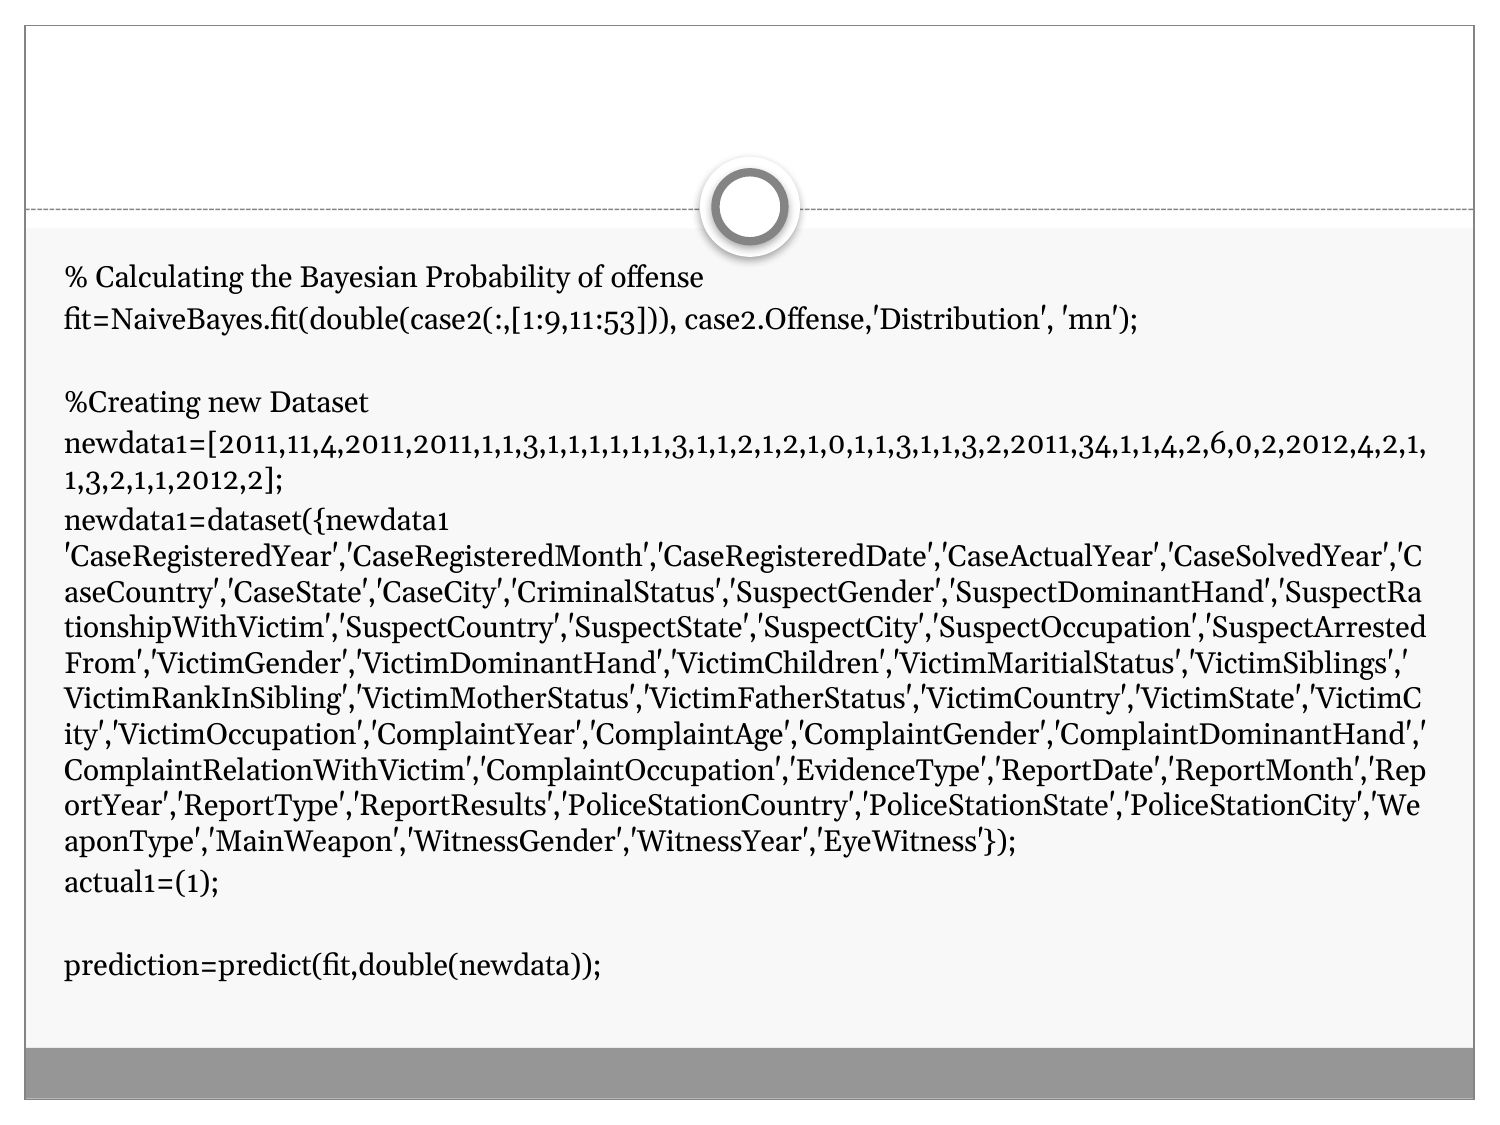

% Calculating the Bayesian Probability of offense
fit=NaiveBayes.fit(double(case2(:,[1:9,11:53])), case2.Offense,'Distribution', 'mn');

%Creating new Dataset
newdata1=[2011,11,4,2011,2011,1,1,3,1,1,1,1,1,1,3,1,1,2,1,2,1,0,1,1,3,1,1,3,2,2011,34,1,1,4,2,6,0,2,2012,4,2,1,1,3,2,1,1,2012,2];
newdata1=dataset({newdata1  'CaseRegisteredYear','CaseRegisteredMonth','CaseRegisteredDate','CaseActualYear','CaseSolvedYear','CaseCountry','CaseState','CaseCity','CriminalStatus','SuspectGender','SuspectDominantHand','SuspectRationshipWithVictim','SuspectCountry','SuspectState','SuspectCity','SuspectOccupation','SuspectArrestedFrom','VictimGender','VictimDominantHand','VictimChildren','VictimMaritialStatus','VictimSiblings','VictimRankInSibling','VictimMotherStatus','VictimFatherStatus','VictimCountry','VictimState','VictimCity','VictimOccupation','ComplaintYear','ComplaintAge','ComplaintGender','ComplaintDominantHand','ComplaintRelationWithVictim','ComplaintOccupation','EvidenceType','ReportDate','ReportMonth','ReportYear','ReportType','ReportResults','PoliceStationCountry','PoliceStationState','PoliceStationCity','WeaponType','MainWeapon','WitnessGender','WitnessYear','EyeWitness'});
actual1=(1);

prediction=predict(fit,double(newdata));